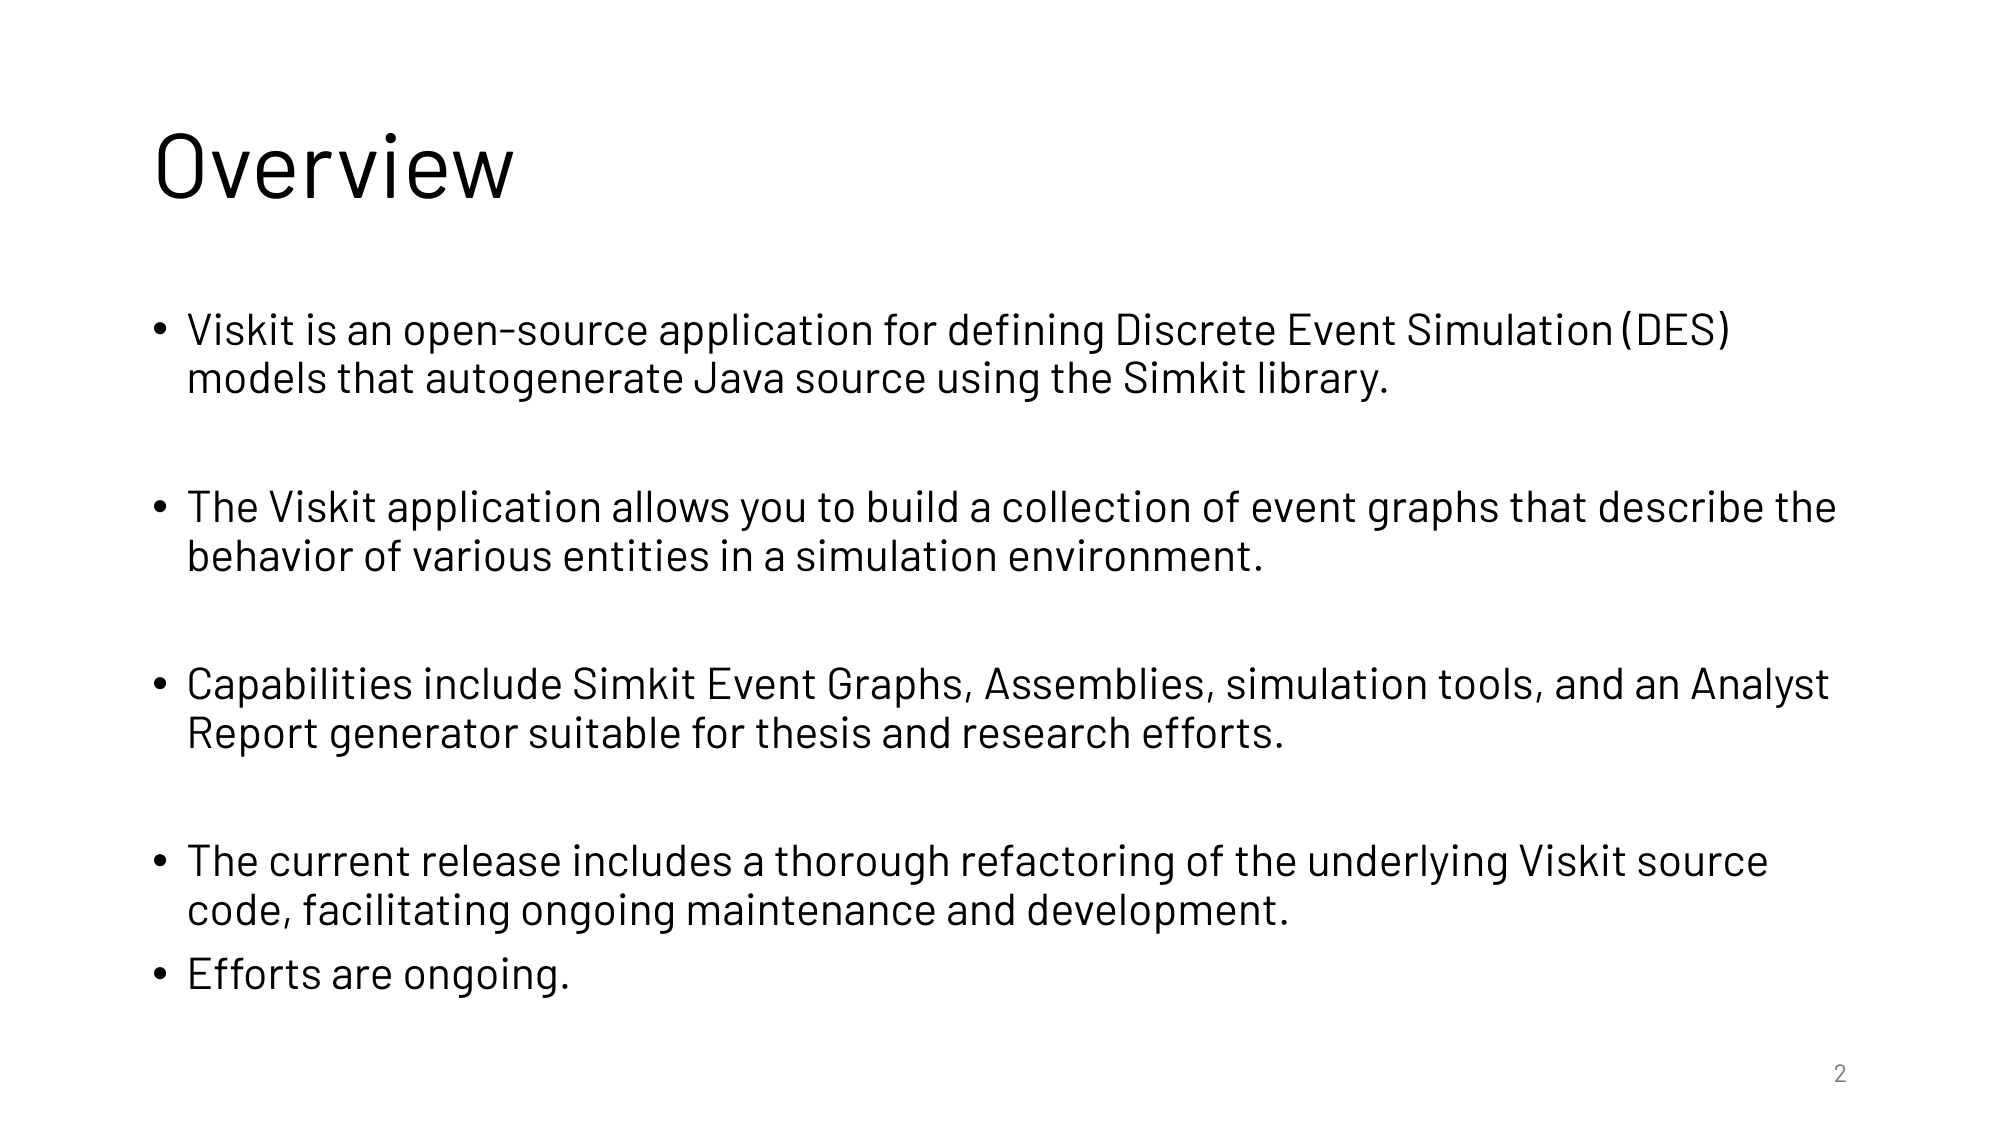

# Overview
Viskit is an open-source application for defining Discrete Event Simulation (DES) models that autogenerate Java source using the Simkit library.

The Viskit application allows you to build a collection of event graphs that describe the behavior of various entities in a simulation environment.

Capabilities include Simkit Event Graphs, Assemblies, simulation tools, and an Analyst Report generator suitable for thesis and research efforts.

The current release includes a thorough refactoring of the underlying Viskit source code, facilitating ongoing maintenance and development.
Efforts are ongoing.
2